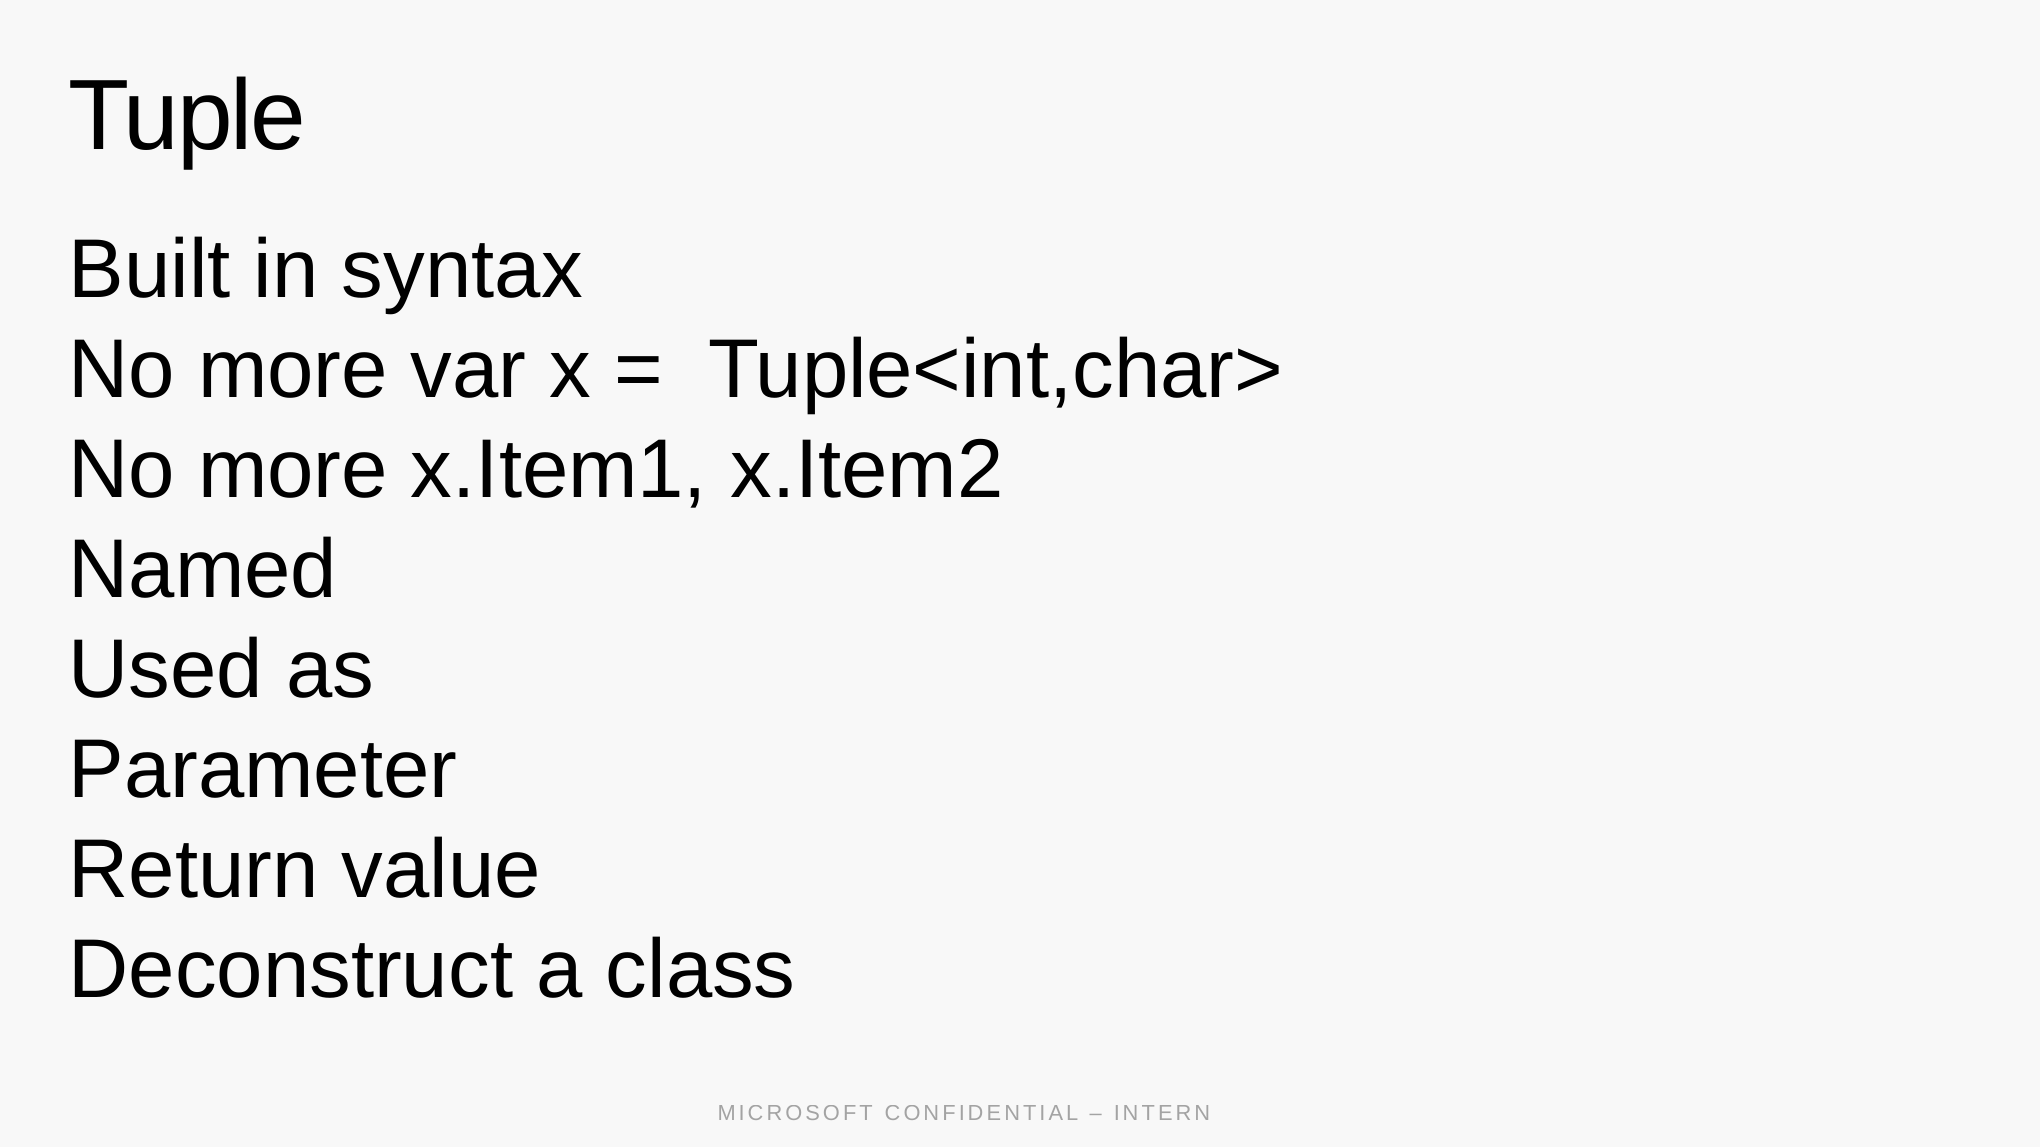

Built in syntax
No more var x =  Tuple<int,char>
No more x.Item1, x.Item2
Named
Used as
Parameter
Return value
Deconstruct a class
# Tuple